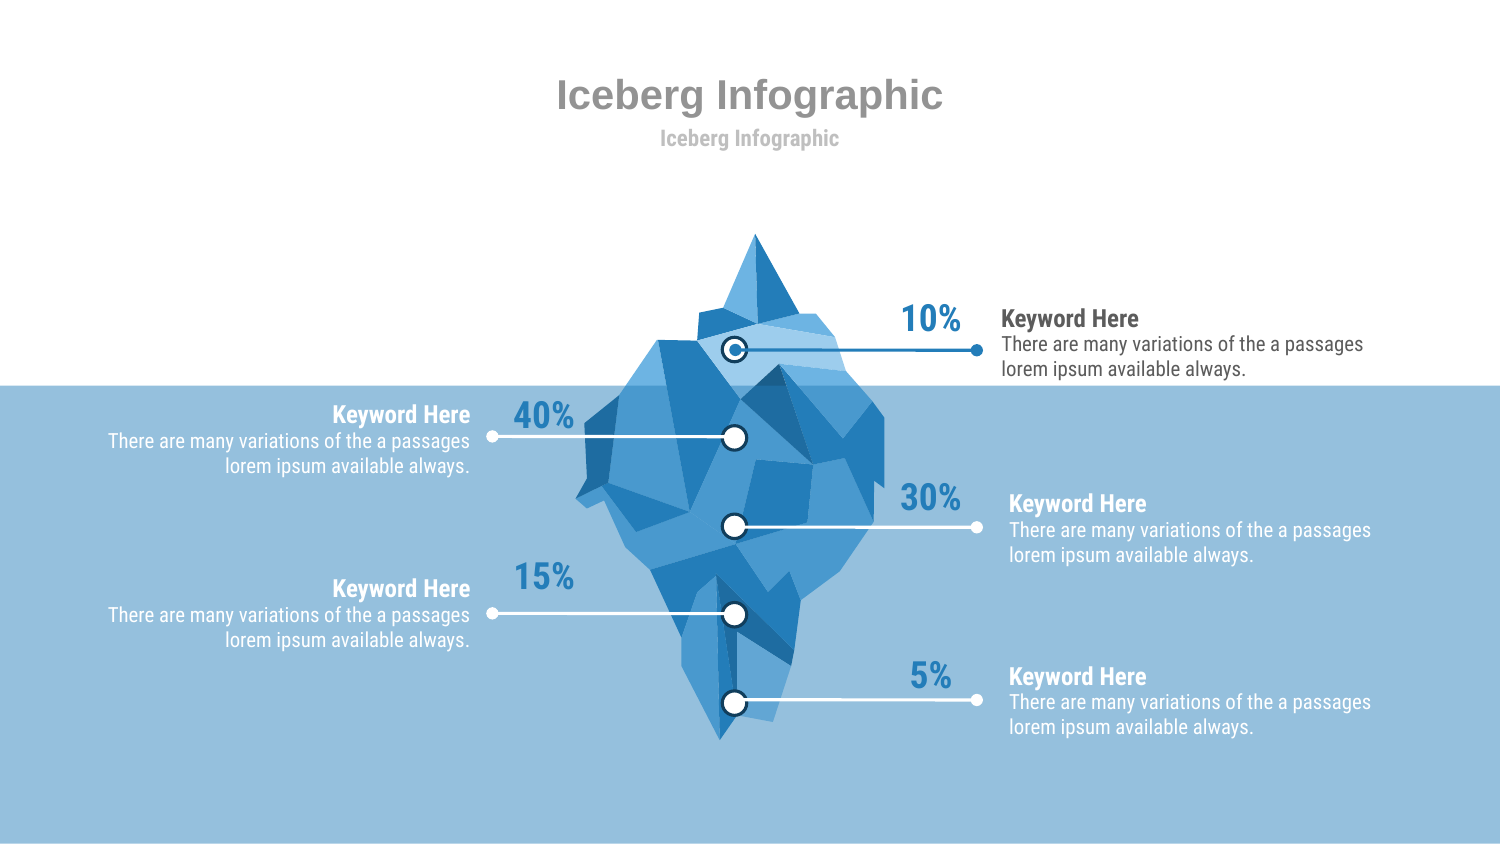

# Iceberg Infographic
Iceberg Infographic

10%
Keyword Here
There are many variations of the a passages lorem ipsum available always.

40%
Keyword Here
There are many variations of the a passages lorem ipsum available always.

30%
Keyword Here
There are many variations of the a passages lorem ipsum available always.

15%
Keyword Here
There are many variations of the a passages lorem ipsum available always.

5%
Keyword Here
There are many variations of the a passages lorem ipsum available always.